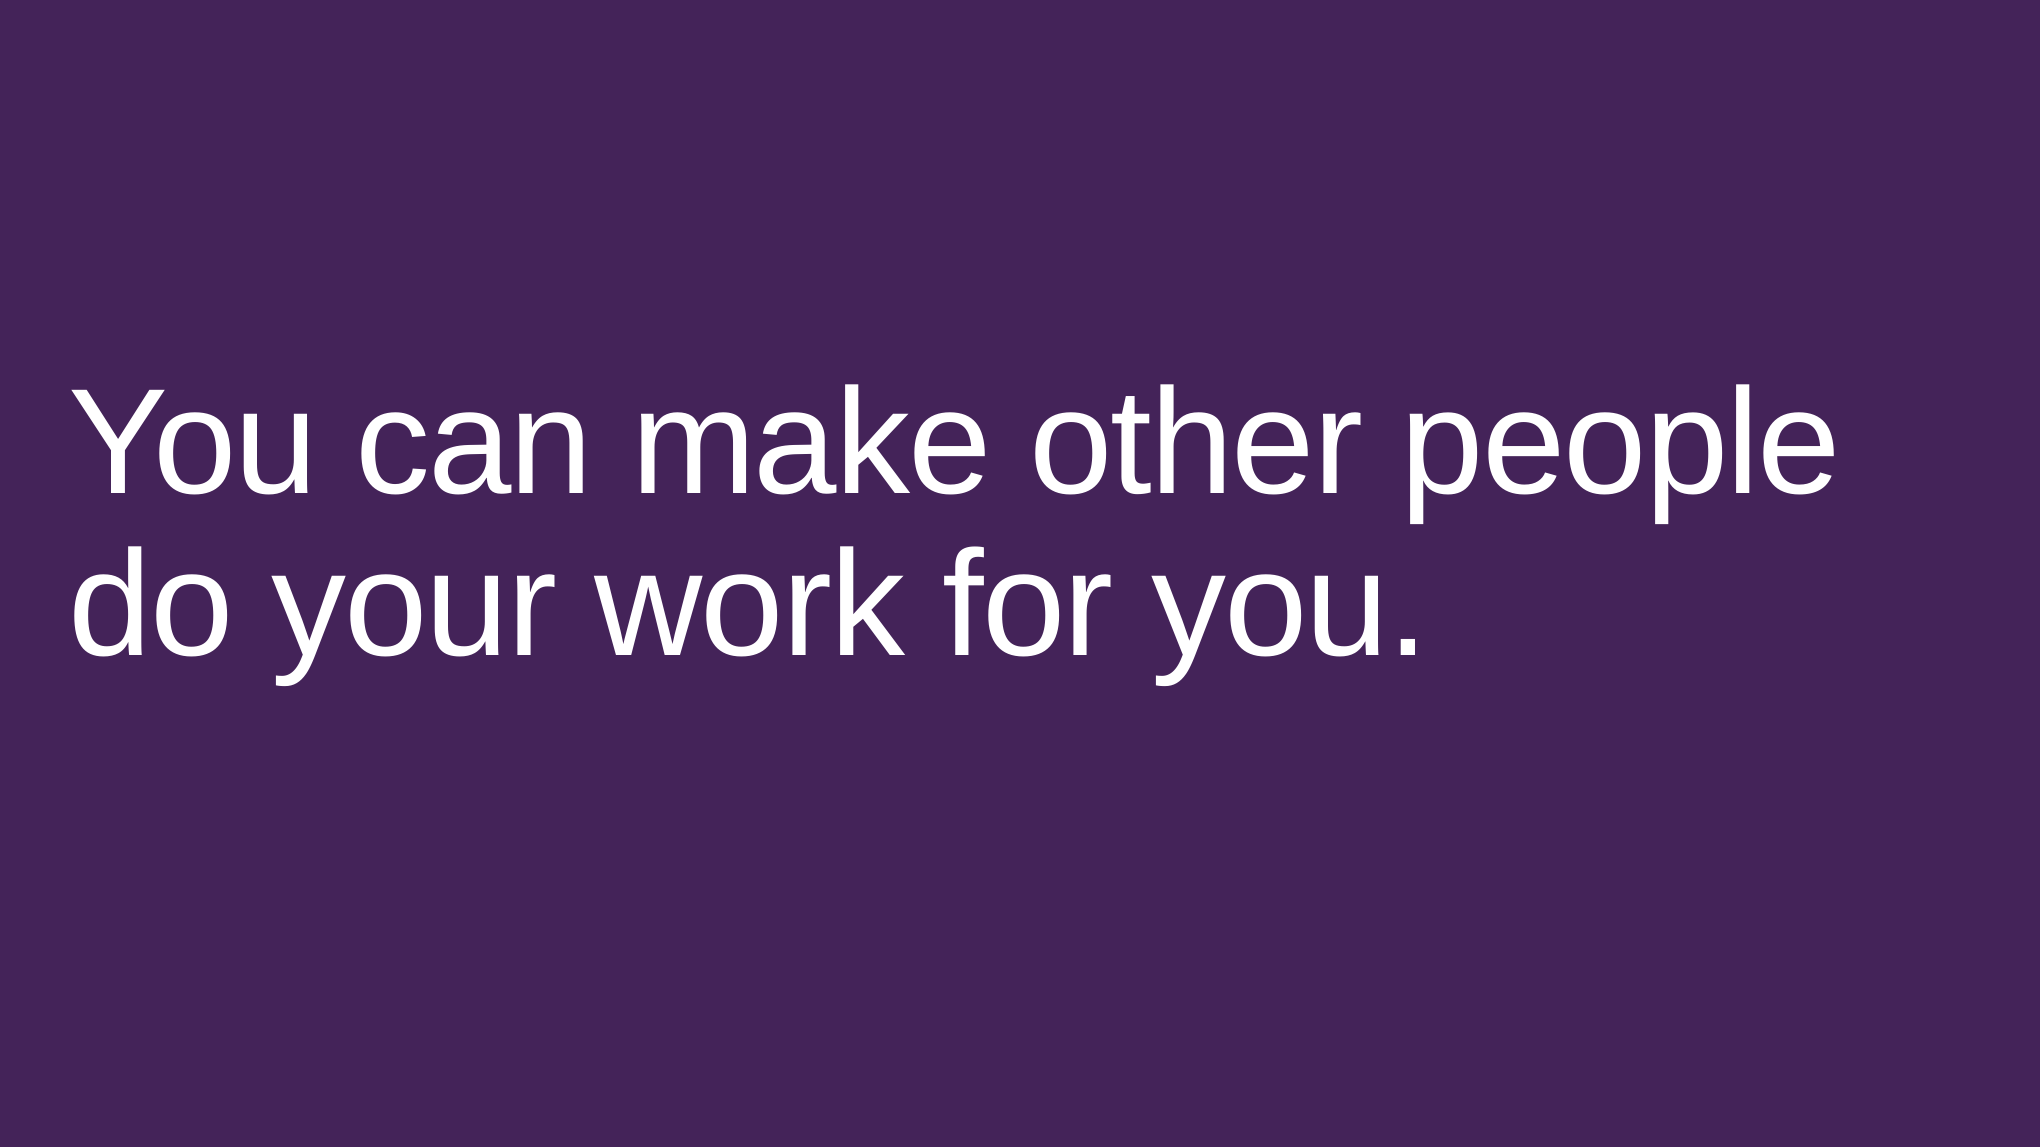

# You can make other people do your work for you.